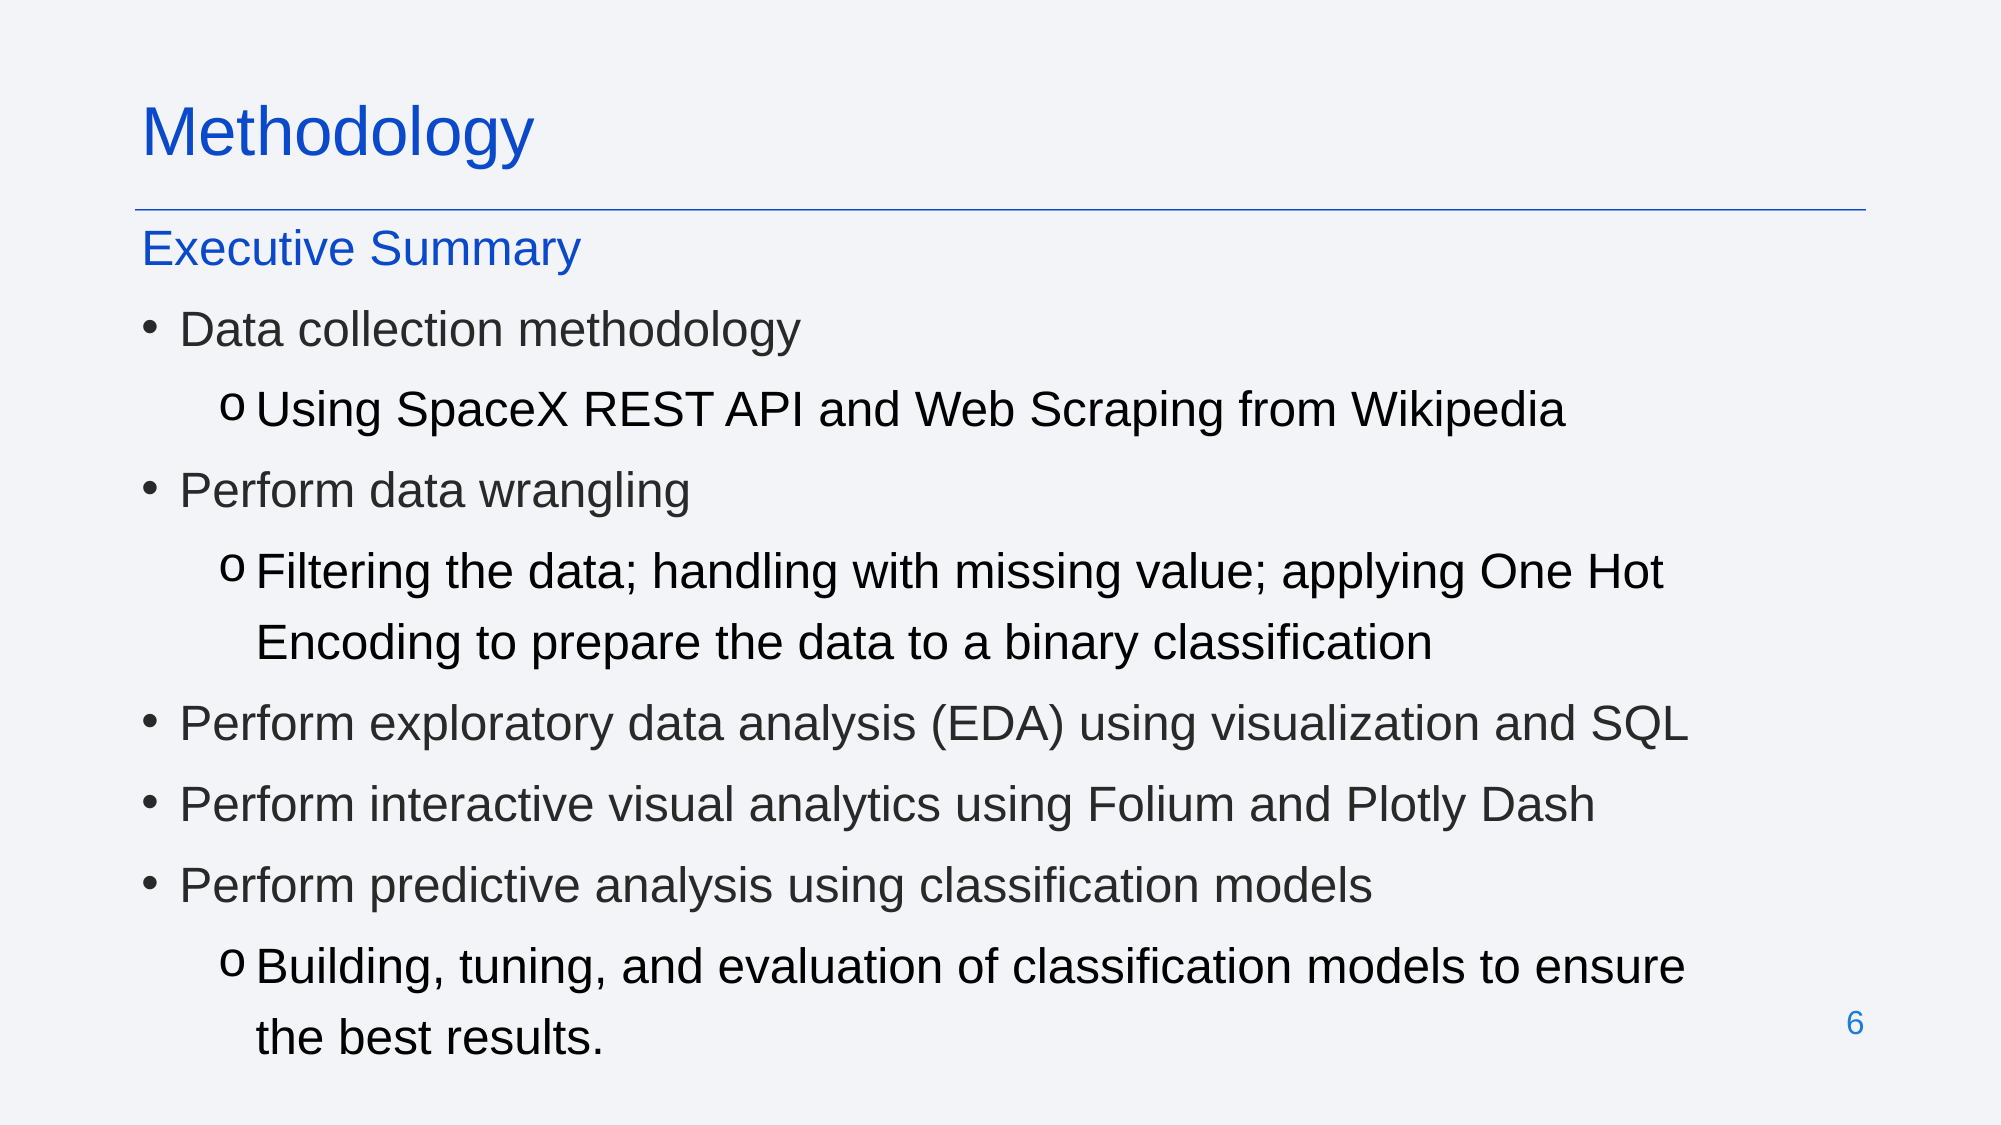

Methodology
Executive Summary
Data collection methodology
Using SpaceX REST API and Web Scraping from Wikipedia
Perform data wrangling
Filtering the data; handling with missing value; applying One Hot Encoding to prepare the data to a binary classification
Perform exploratory data analysis (EDA) using visualization and SQL
Perform interactive visual analytics using Folium and Plotly Dash
Perform predictive analysis using classification models
Building, tuning, and evaluation of classification models to ensure the best results.

6